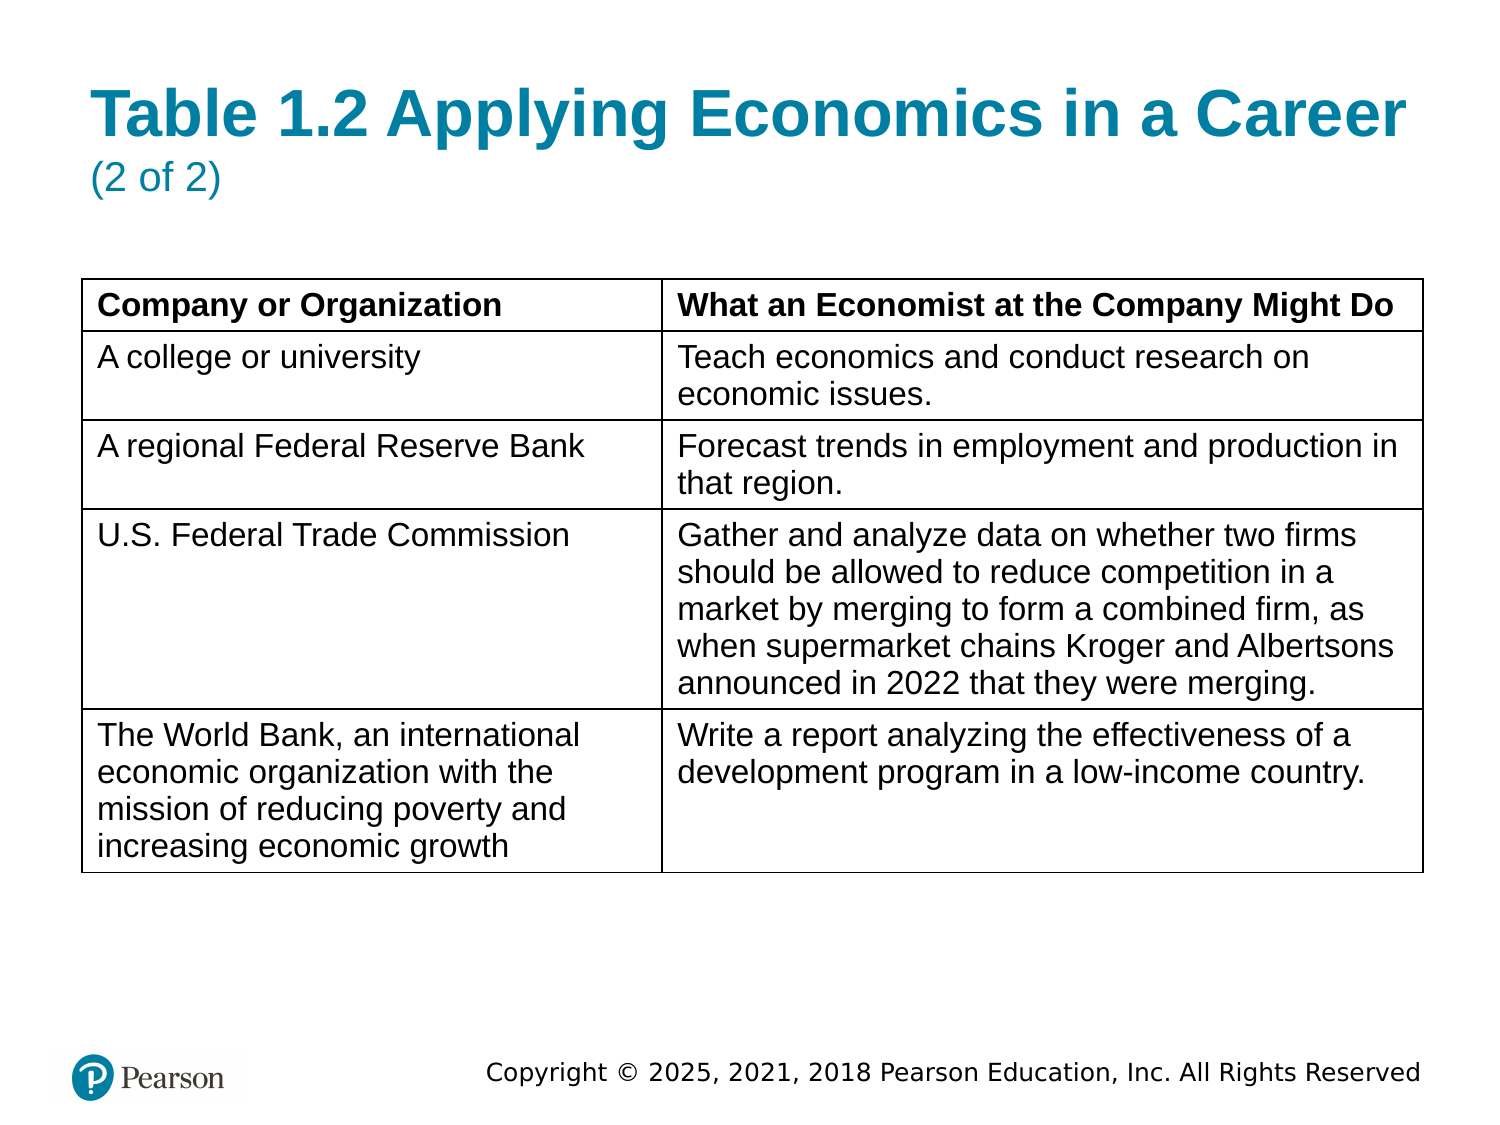

# Table 1.2 Applying Economics in a Career (2 of 2)
| Company or Organization | What an Economist at the Company Might Do |
| --- | --- |
| A college or university | Teach economics and conduct research on economic issues. |
| A regional Federal Reserve Bank | Forecast trends in employment and production in that region. |
| U.S. Federal Trade Commission | Gather and analyze data on whether two firms should be allowed to reduce competition in a market by merging to form a combined firm, as when supermarket chains Kroger and Albertsons announced in 2022 that they were merging. |
| The World Bank, an international economic organization with the mission of reducing poverty and increasing economic growth | Write a report analyzing the effectiveness of a development program in a low-income country. |